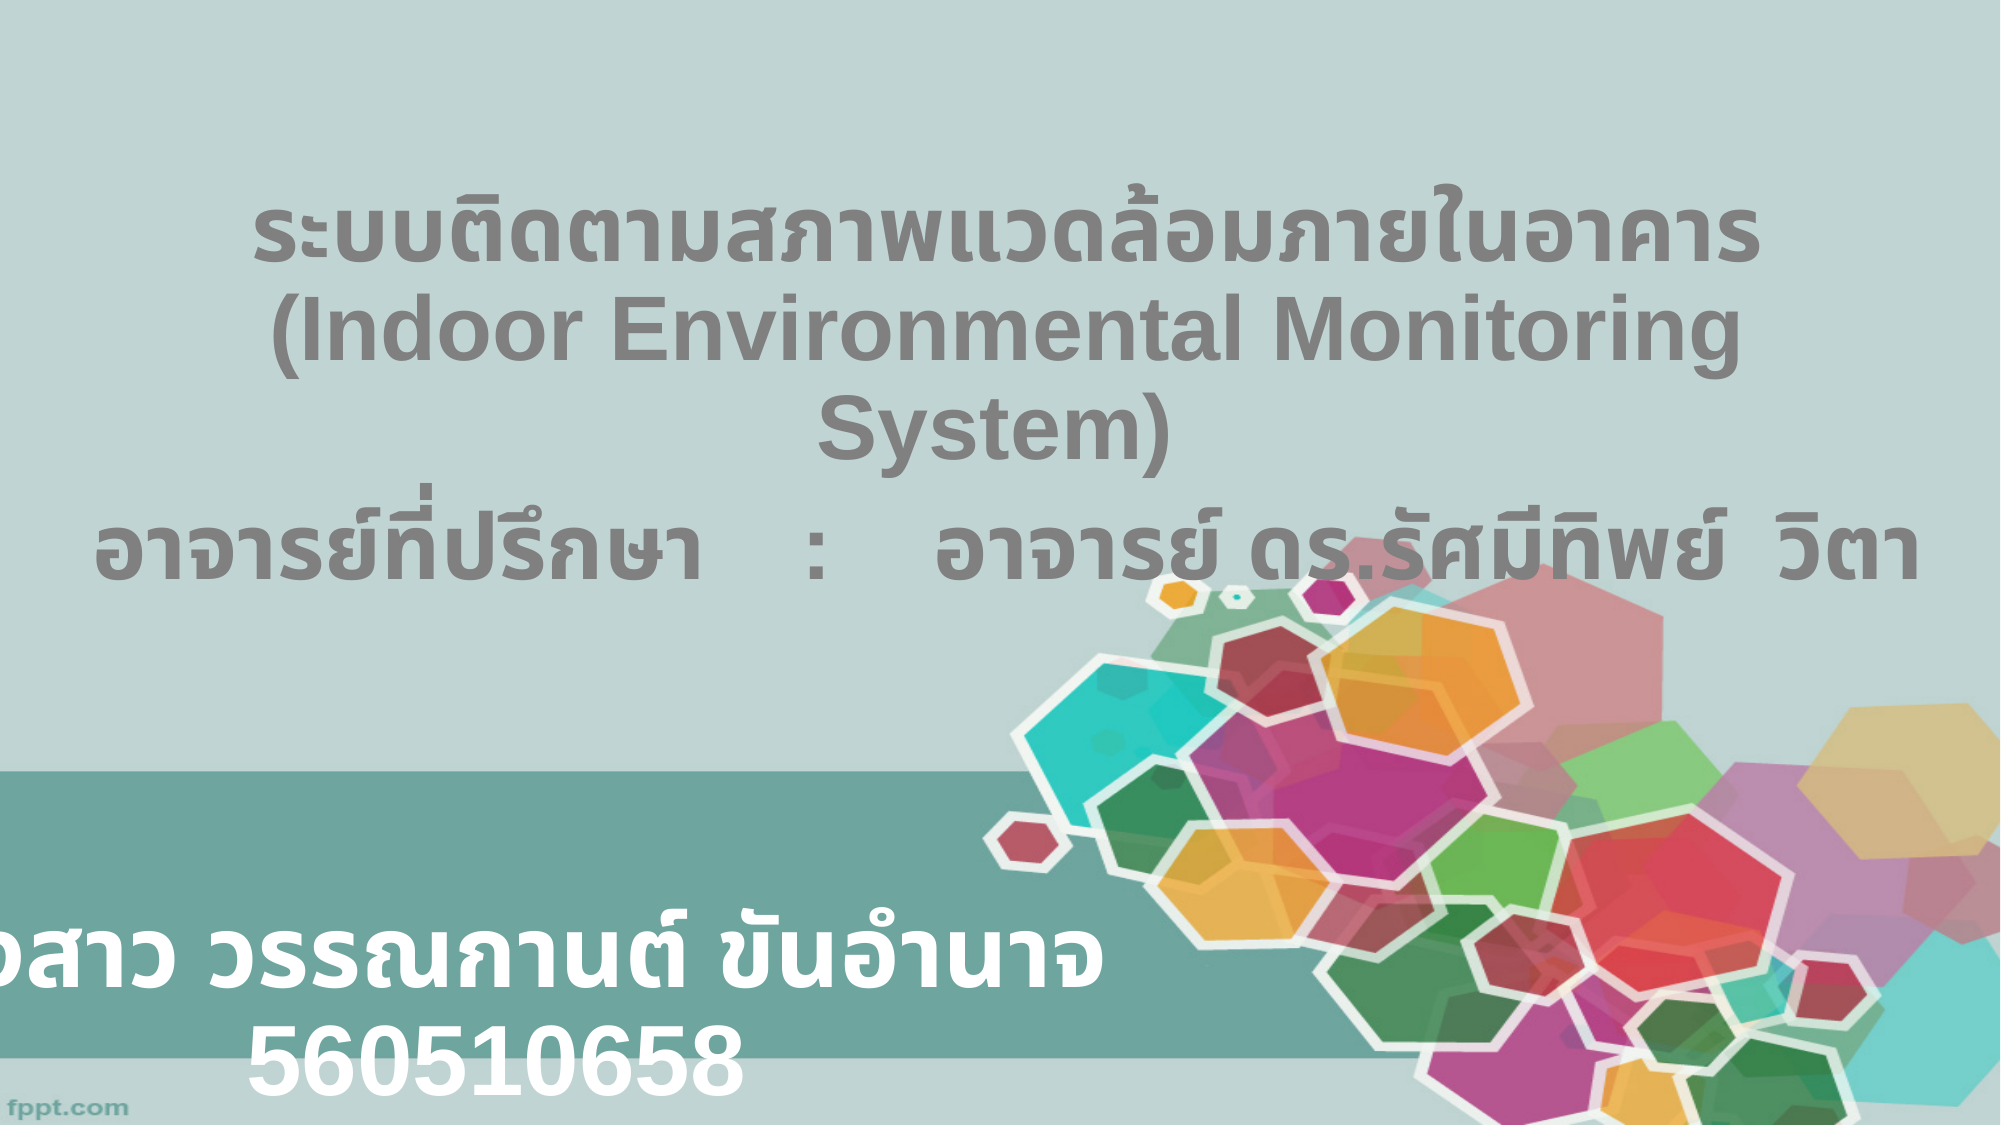

ระบบติดตามสภาพแวดล้อมภายในอาคาร
(Indoor Environmental Monitoring System)
อาจารย์ที่ปรึกษา    :    อาจารย์ ดร.รัศมีทิพย์  วิตา
# นางสาว วรรณกานต์ ขันอำนาจ 560510658